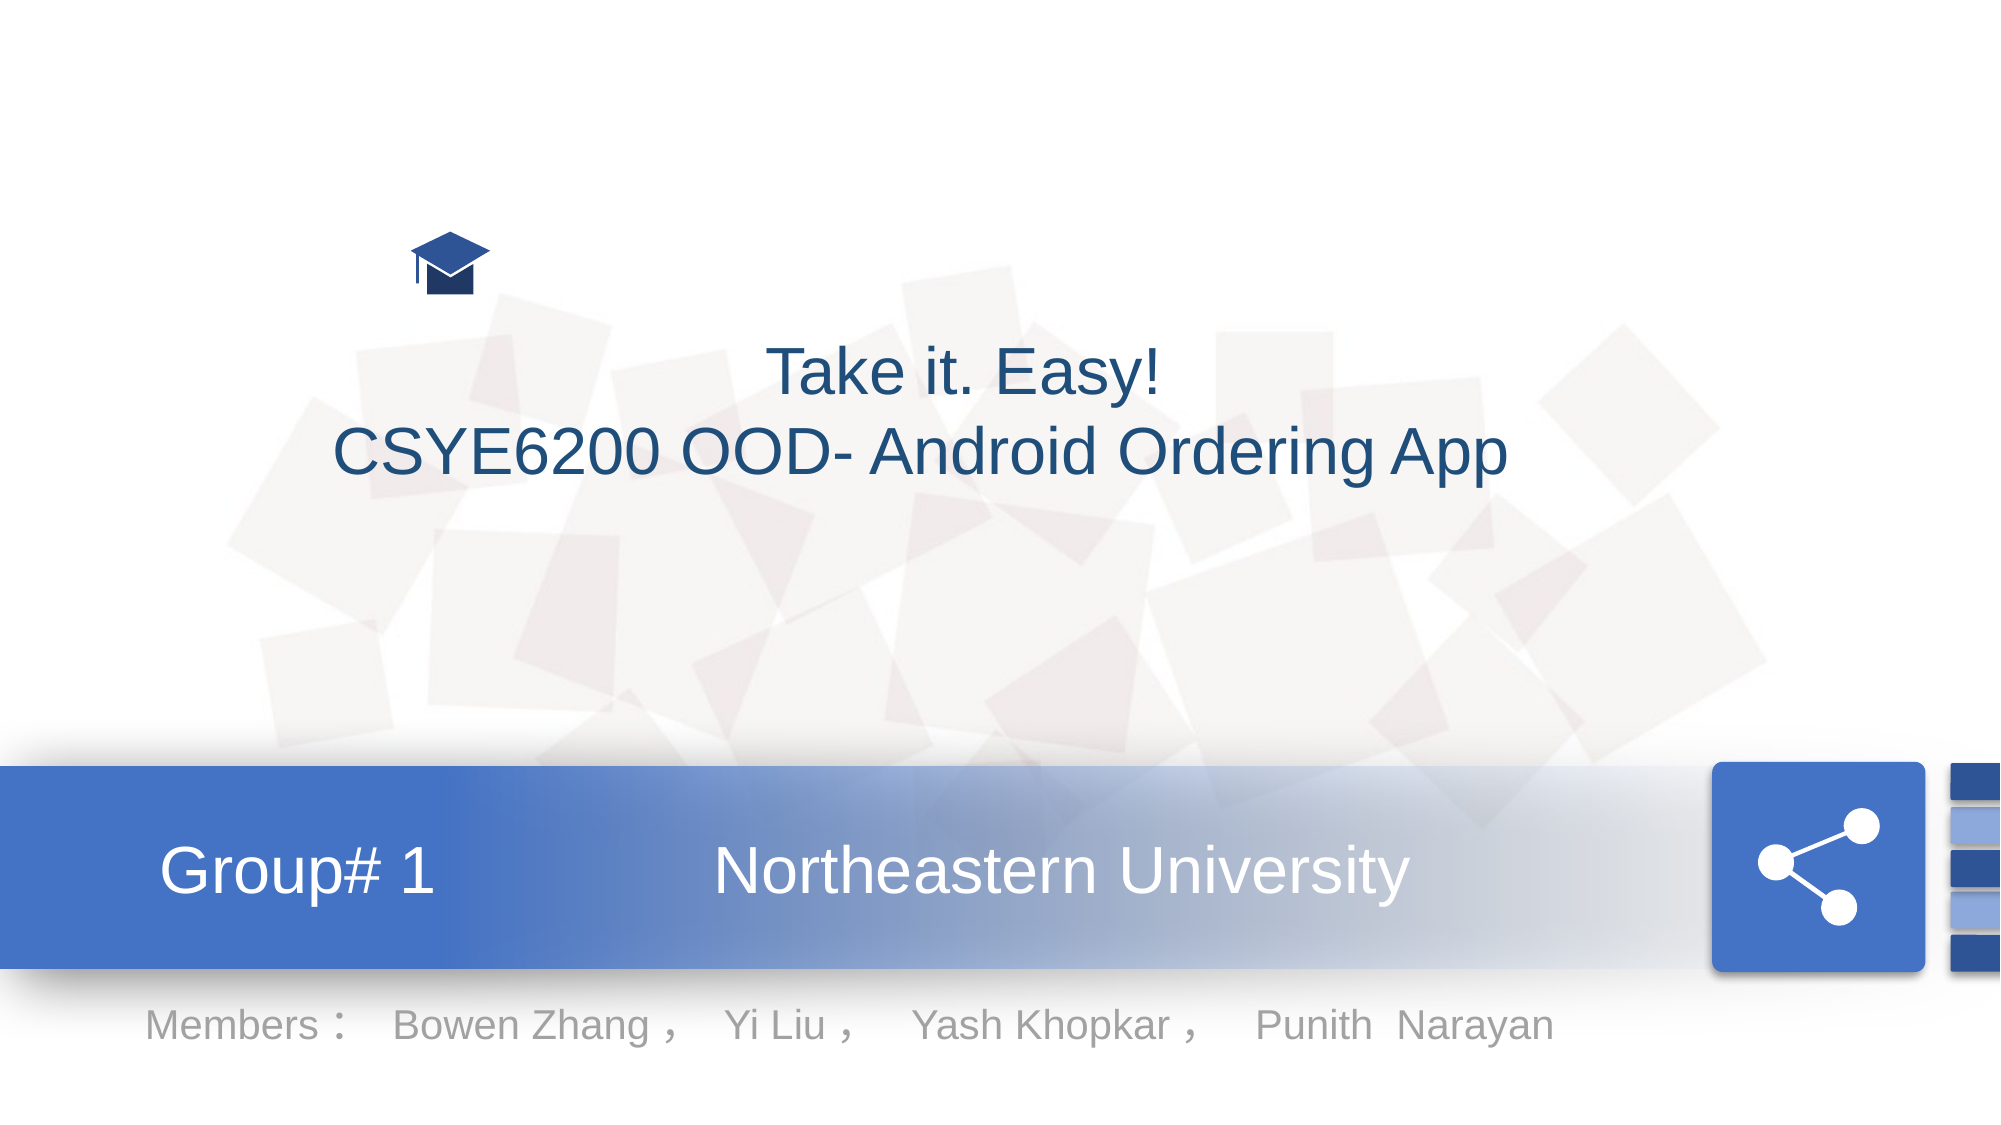

Take it. Easy!
CSYE6200 OOD- Android Ordering App

Group# 1               Northeastern University

Members： Bowen Zhang， Yi Liu，  Yash Khopkar，  Punith  Narayan